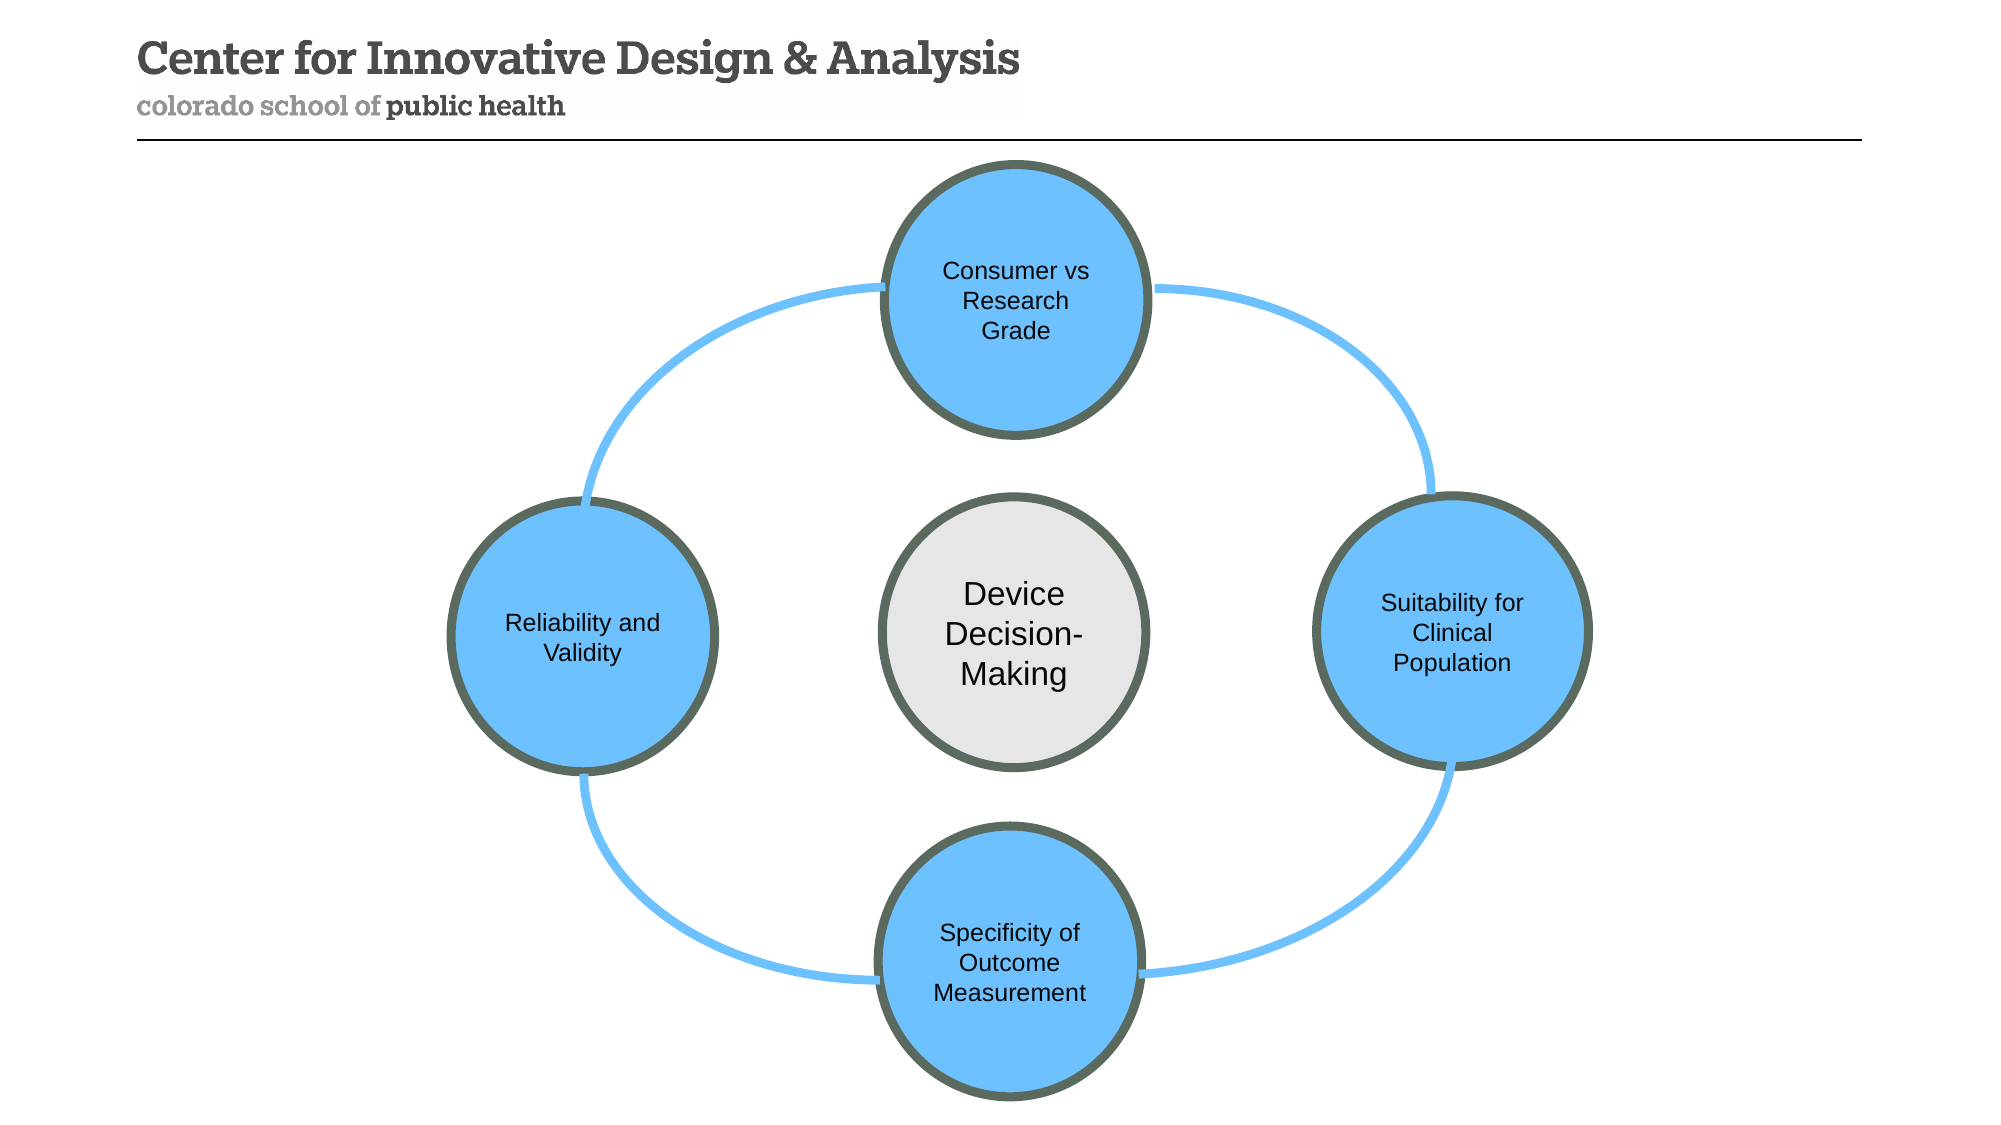

Consumer vs Research Grade

Suitability for Clinical Population
Device Decision-Making
Reliability and Validity

Specificity of Outcome Measurement